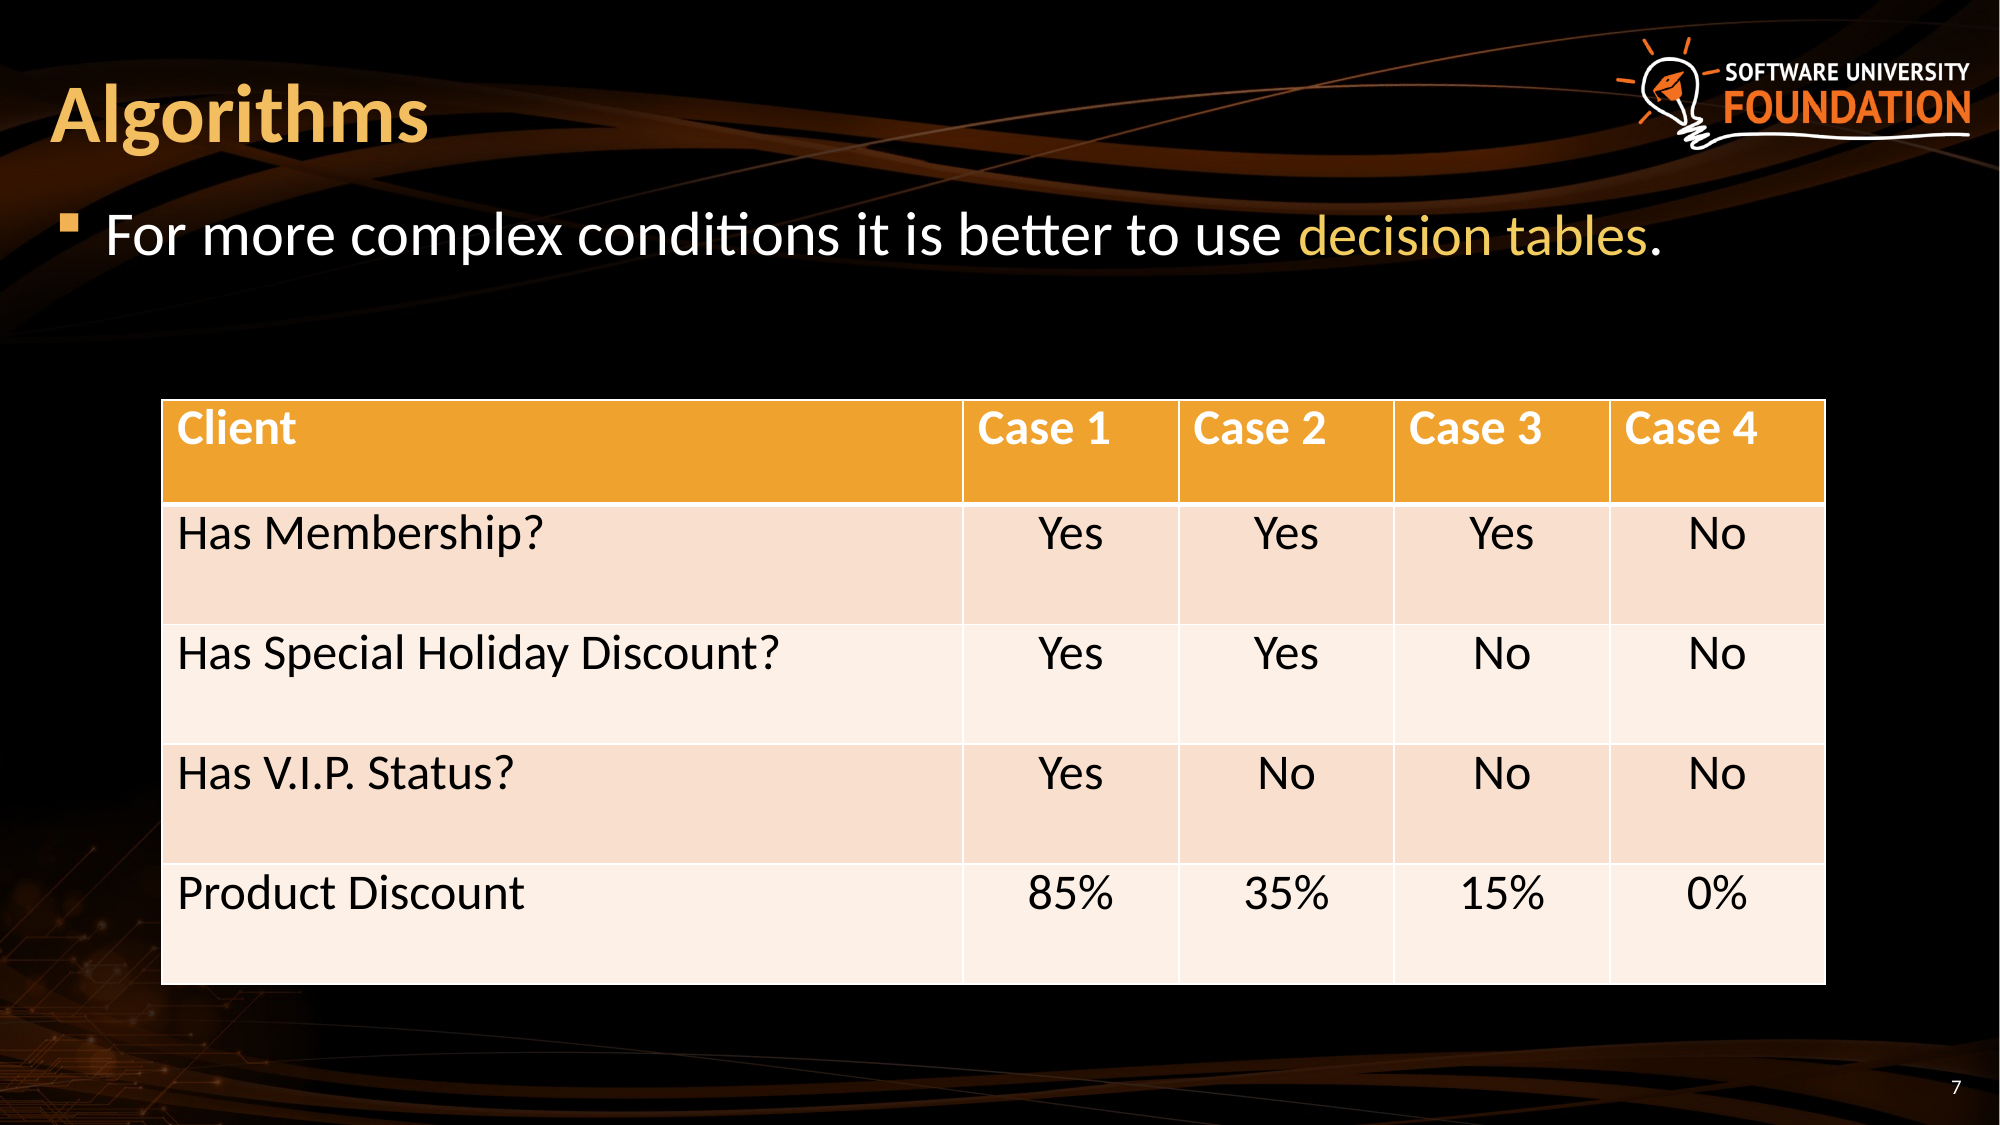

Algorithms
For more complex conditions it is better to use decision tables.
| Client | Case 1 | Case 2 | Case 3 | Case 4 |
| --- | --- | --- | --- | --- |
| Has Membership? | Yes | Yes | Yes | No |
| Has Special Holiday Discount? | Yes | Yes | No | No |
| Has V.I.P. Status? | Yes | No | No | No |
| Product Discount | 85% | 35% | 15% | 0% |
7